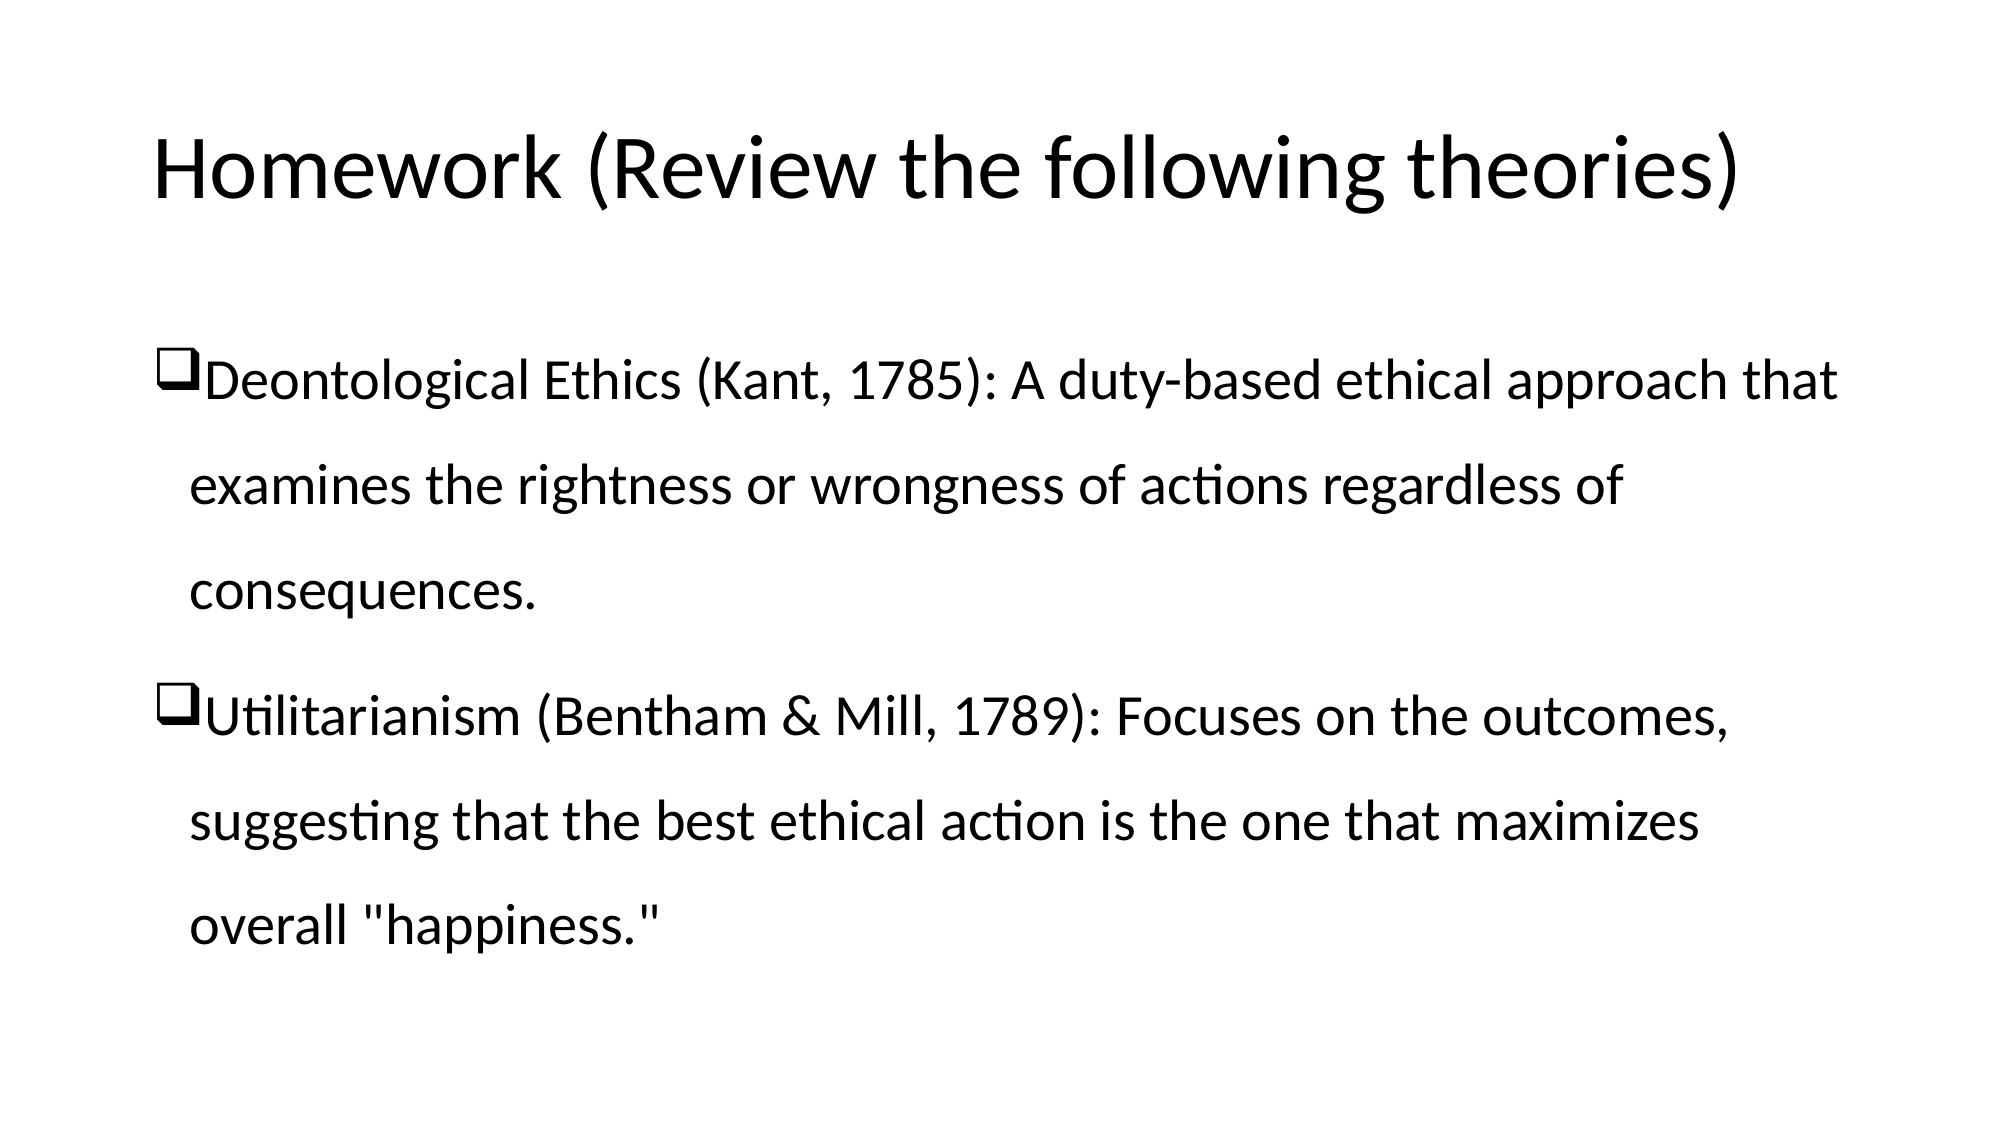

# Homework (Review the following theories)
Deontological Ethics (Kant, 1785): A duty-based ethical approach that examines the rightness or wrongness of actions regardless of consequences.
Utilitarianism (Bentham & Mill, 1789): Focuses on the outcomes, suggesting that the best ethical action is the one that maximizes overall "happiness."